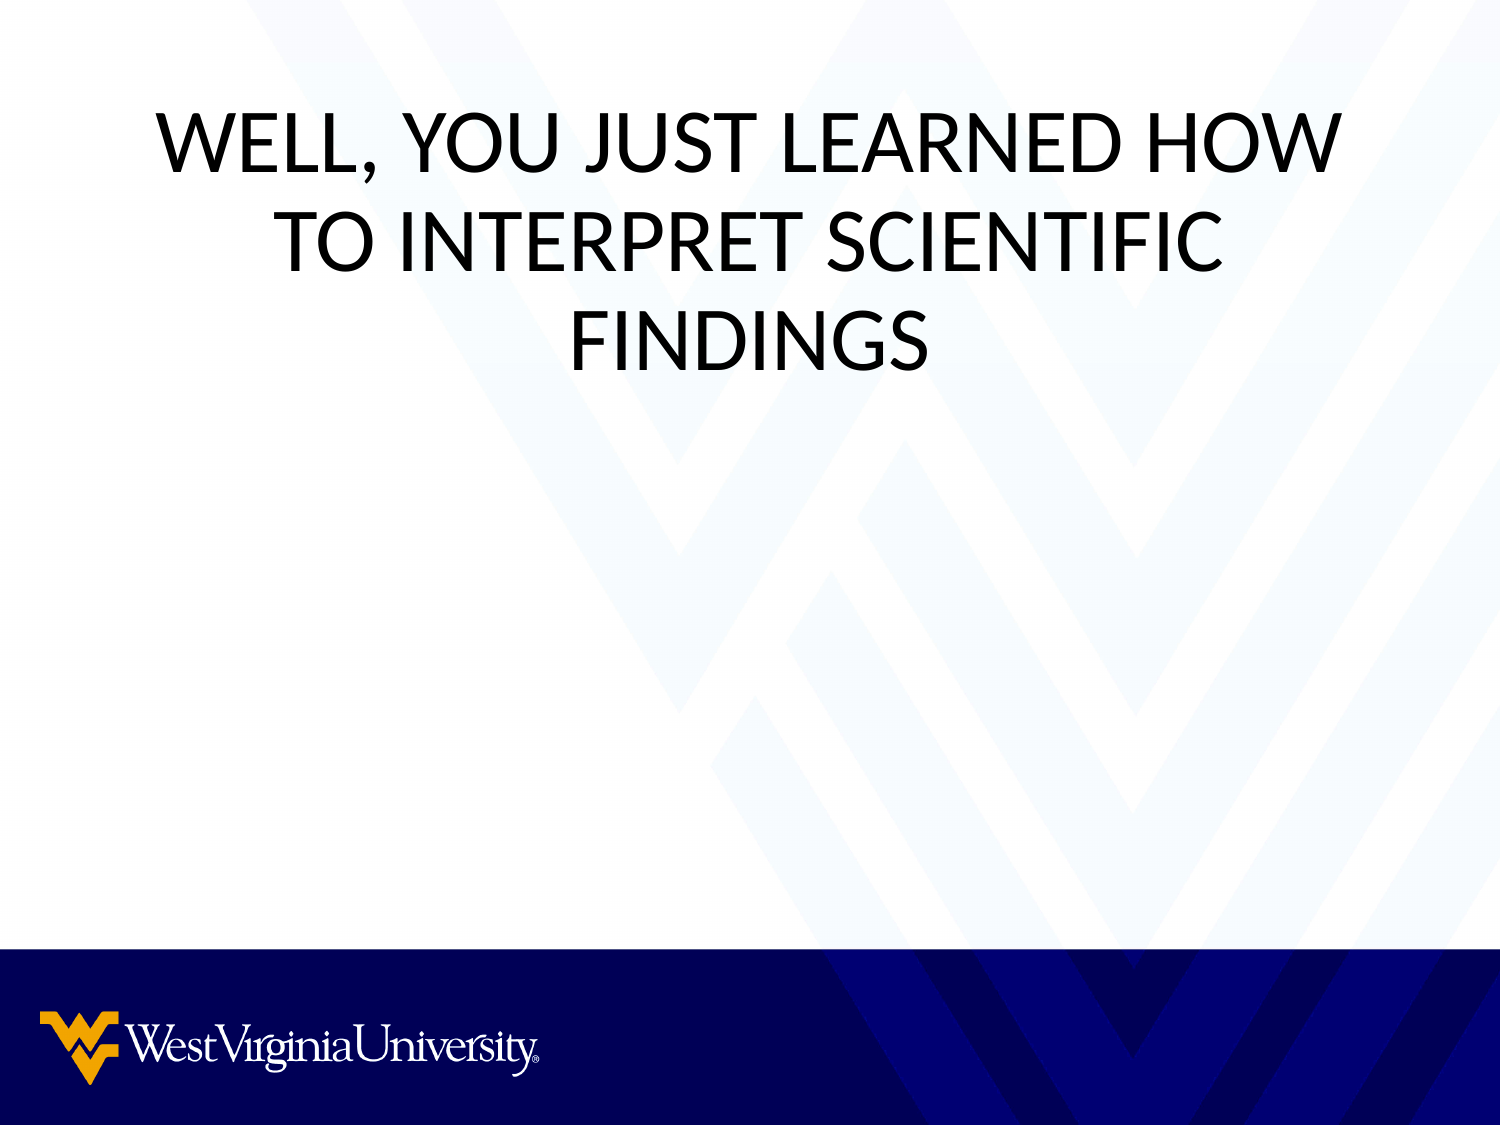

WELL, YOU JUST LEARNED HOW TO INTERPRET SCIENTIFIC FINDINGS